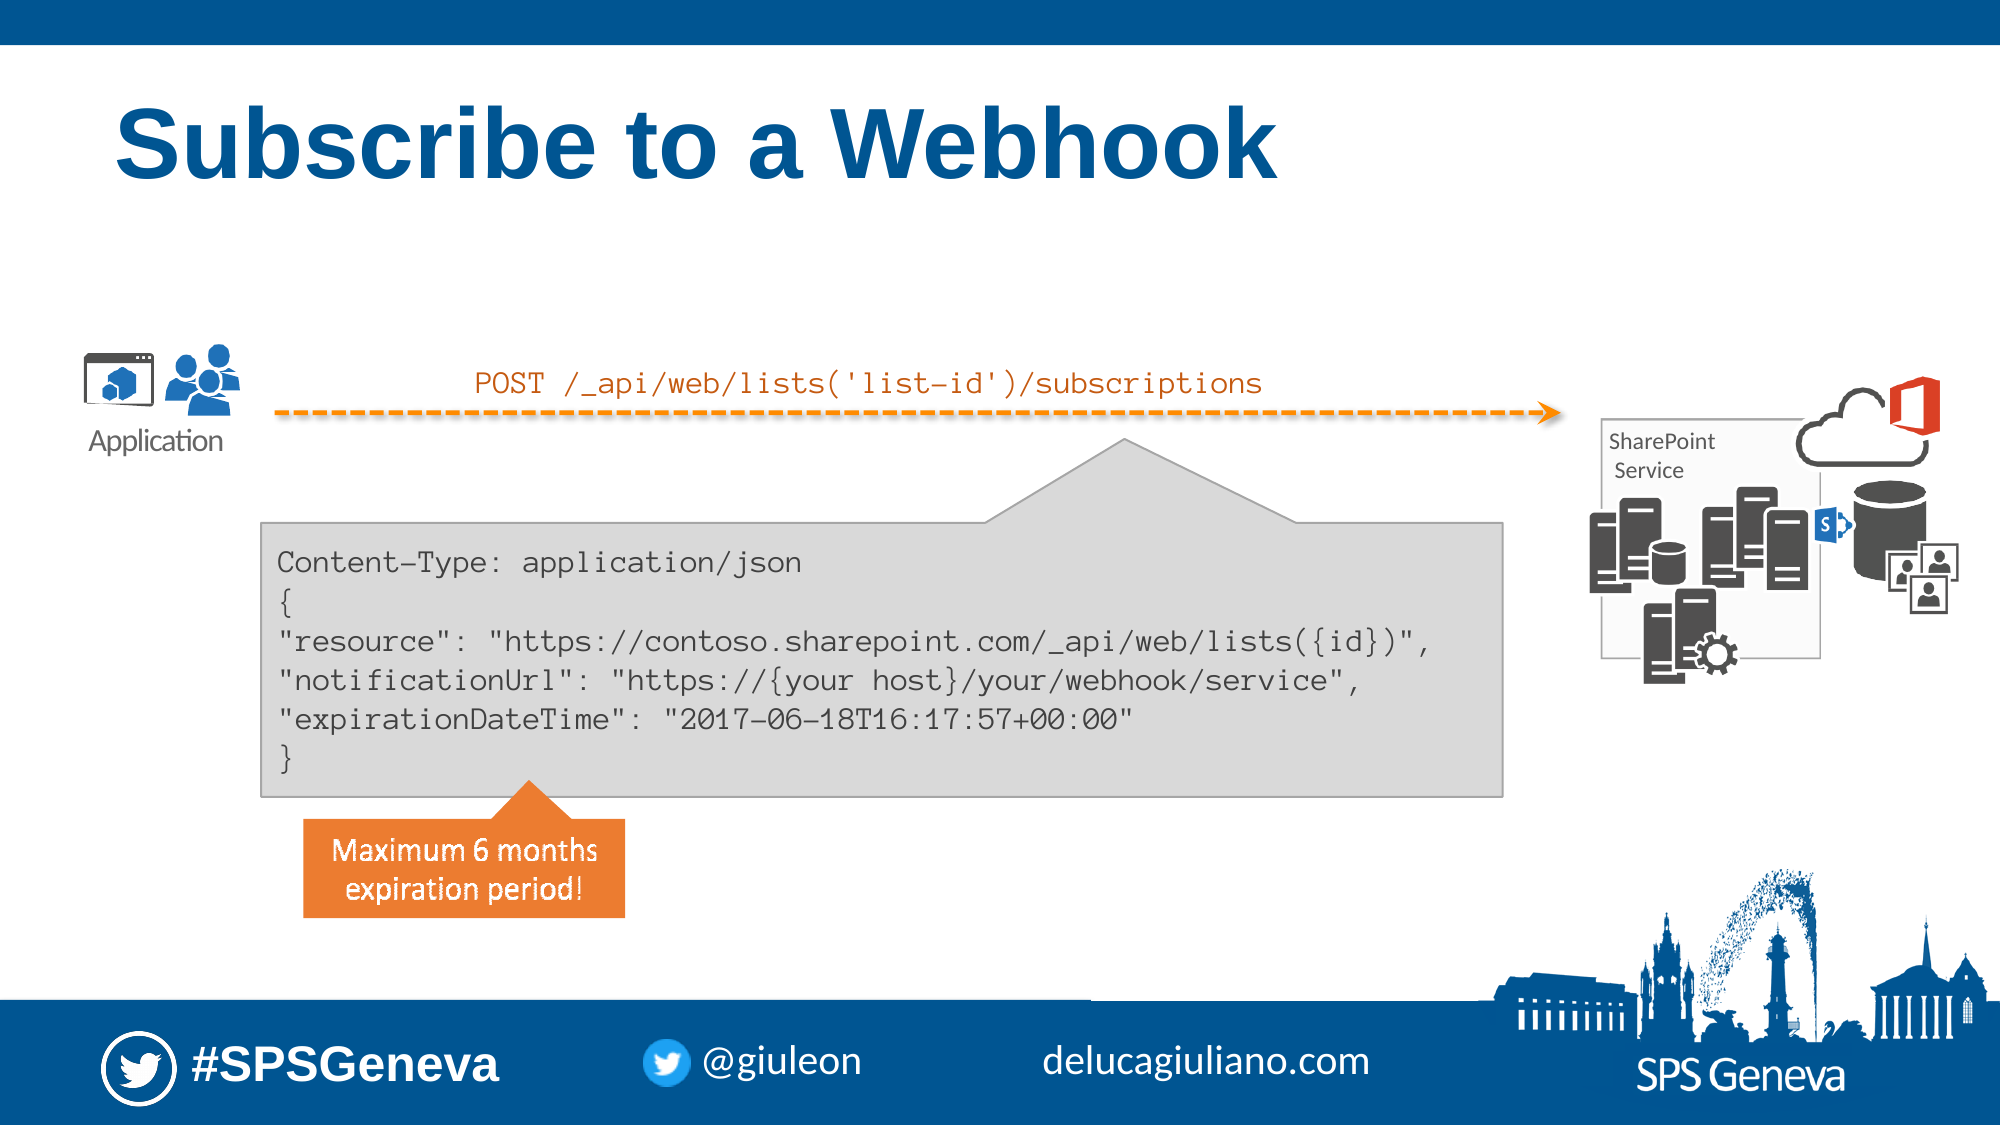

# Subscribe to a Webhook

POST /_api/web/lists('list-id')/subscriptions

Application
SharePoint  Service

Content-Type: application/json
{
"resource": "https://contoso.sharepoint.com/_api/web/lists({id})",  "notificationUrl": "https://{your host}/your/webhook/service",  "expirationDateTime": "2017-06-18T16:17:57+00:00"
}